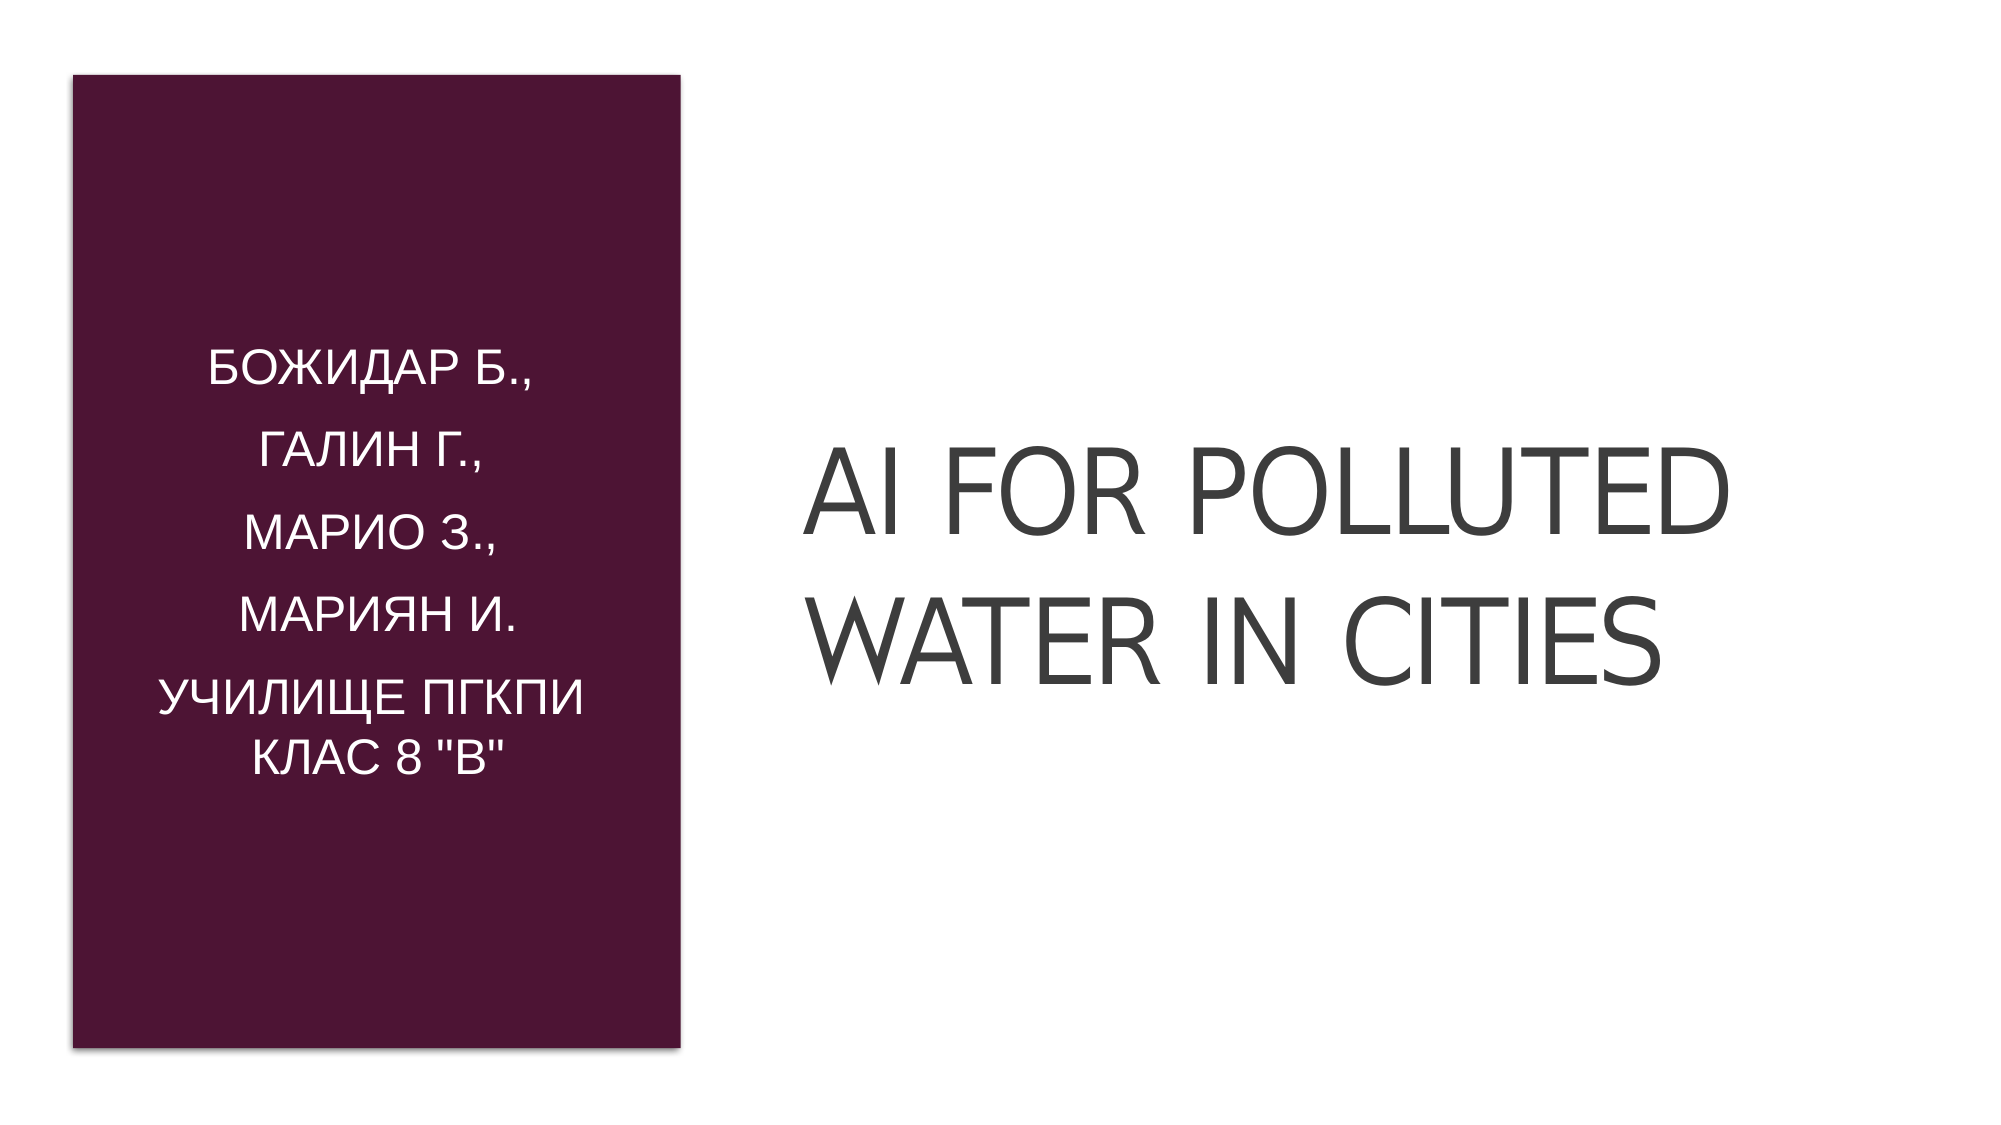

# AI for polluted water in cities
Божидар Б.,
Галин Г.,
Марио З.,
Мариян И.
Училище ПГКПИ
Клас 8 "в"